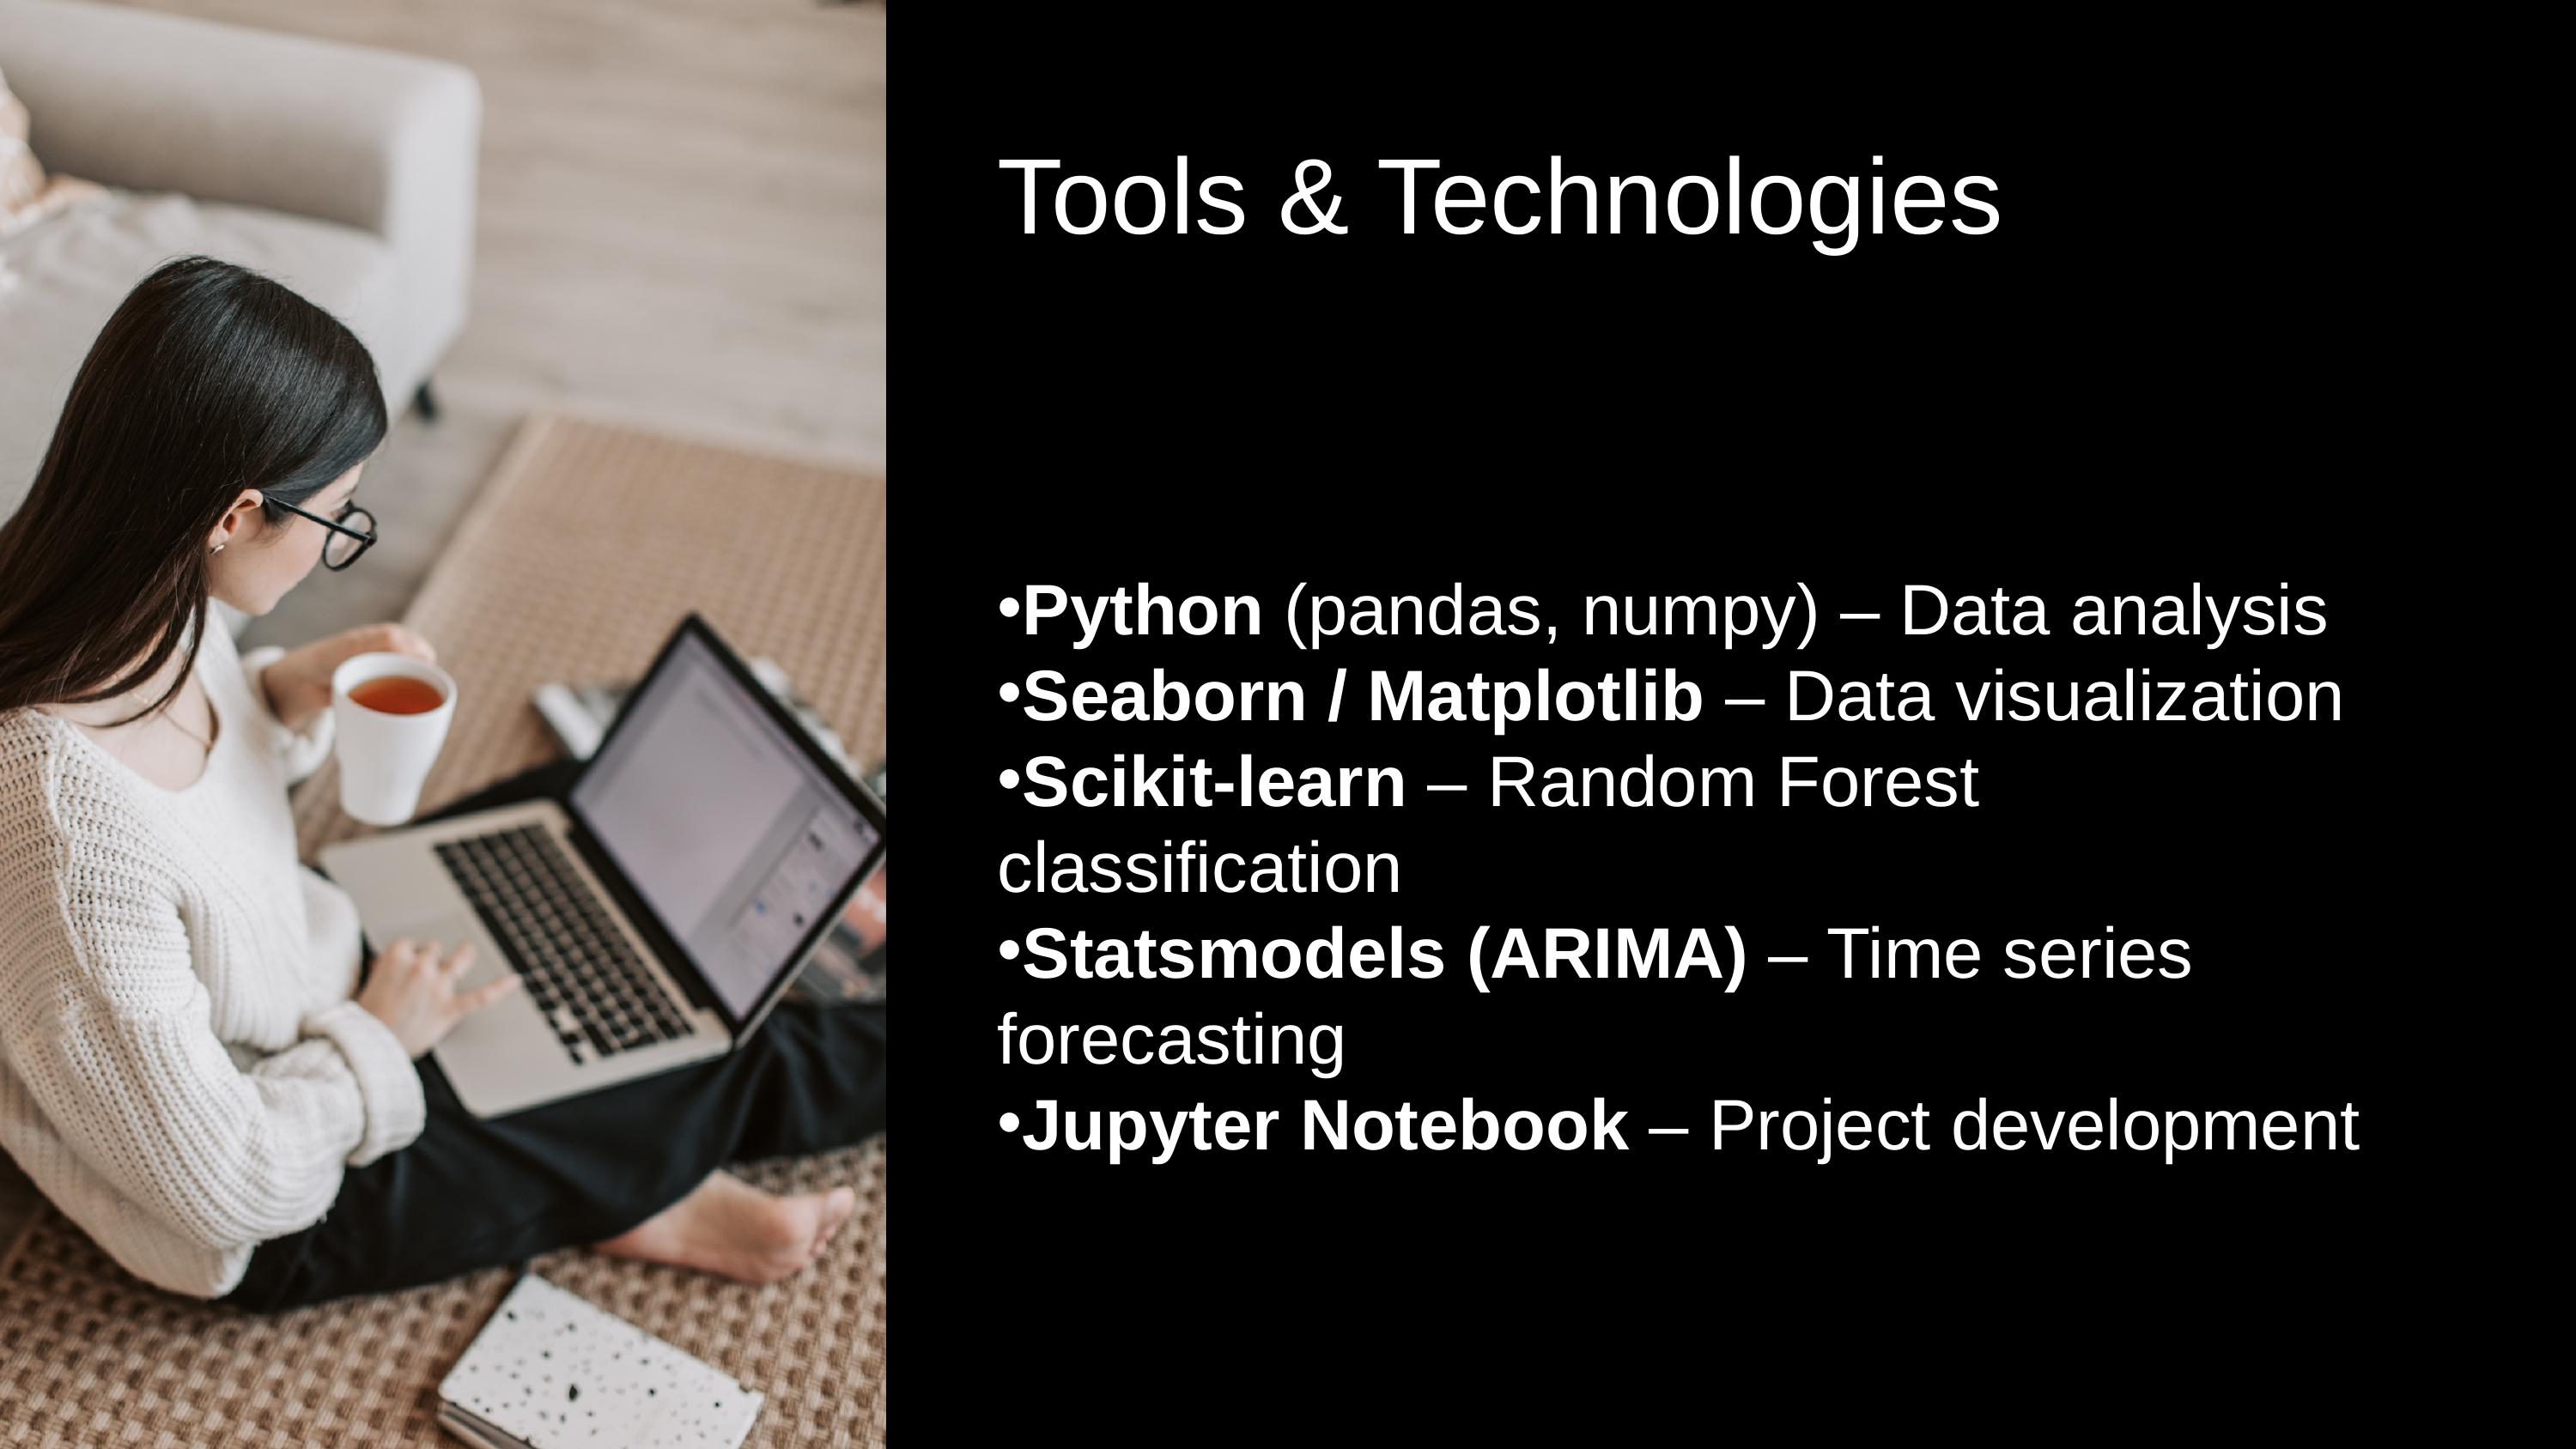

Tools & Technologies
Python (pandas, numpy) – Data analysis
Seaborn / Matplotlib – Data visualization
Scikit-learn – Random Forest classification
Statsmodels (ARIMA) – Time series forecasting
Jupyter Notebook – Project development